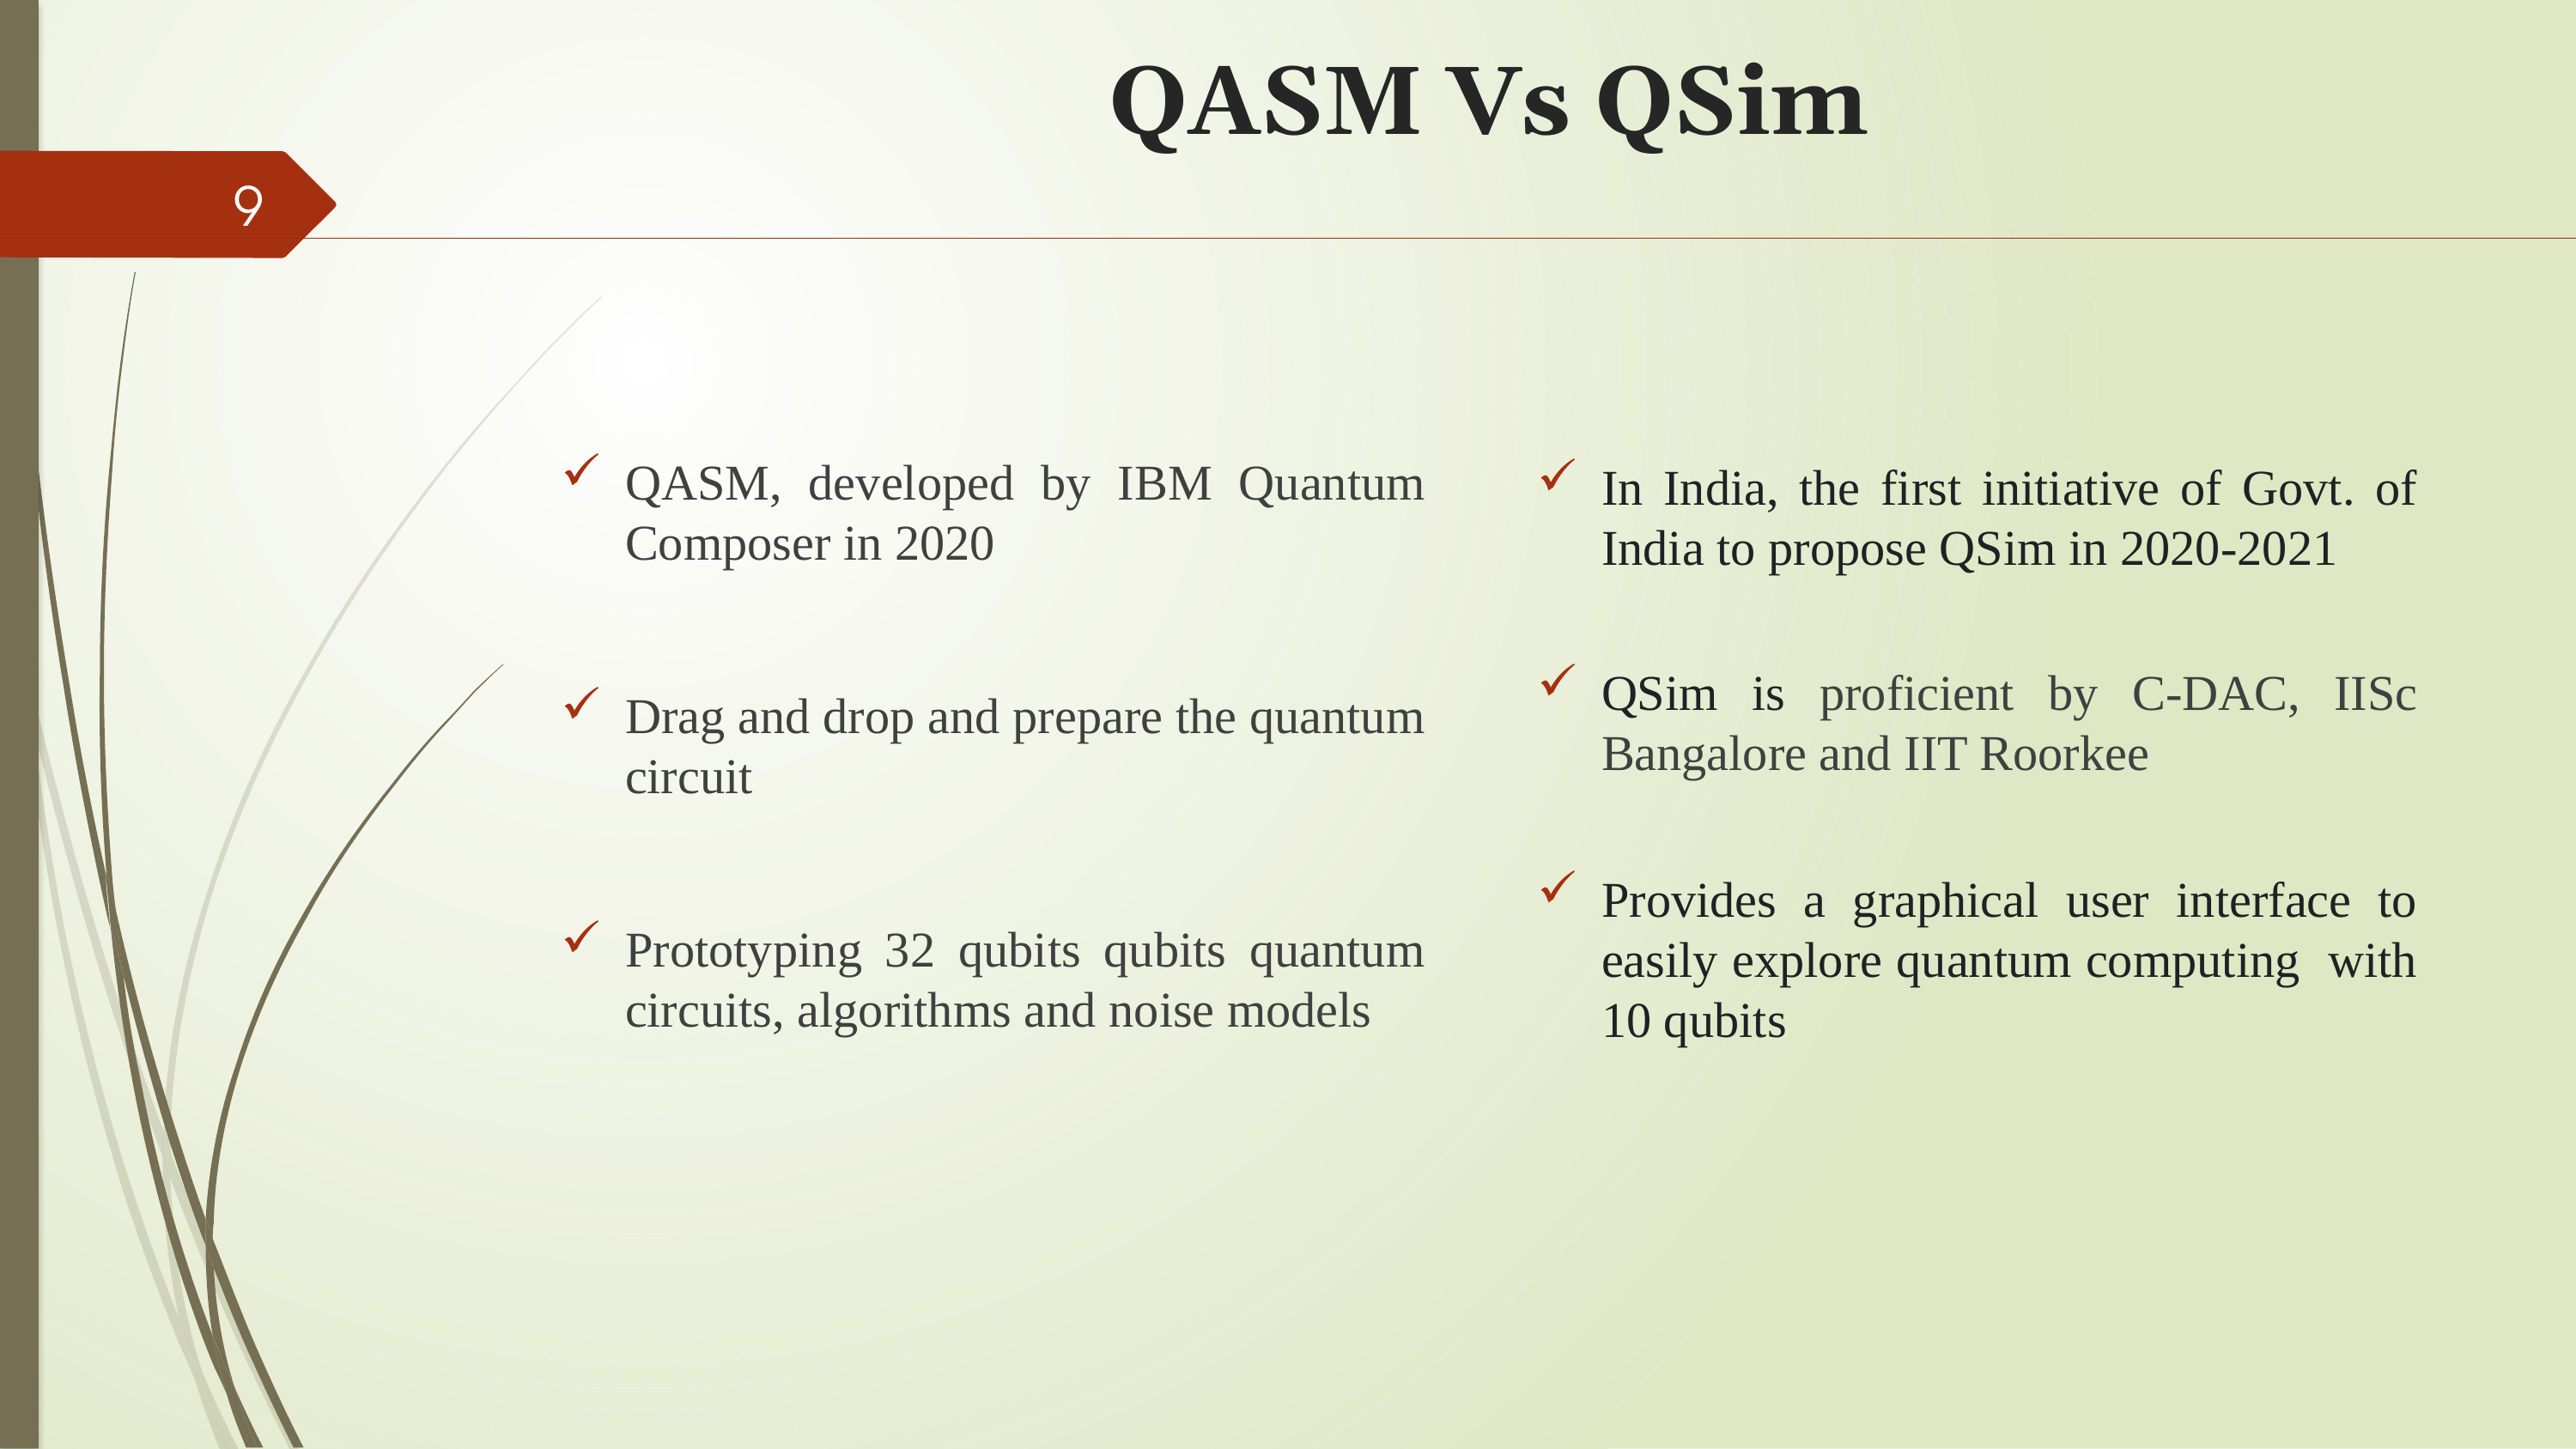

# QASM Vs QSim
9
QASM, developed by IBM Quantum Composer in 2020

Drag and drop and prepare the quantum circuit

Prototyping 32 qubits qubits quantum circuits, algorithms and noise models

In India, the first initiative of Govt. of India to propose QSim in 2020-2021

QSim is proficient by C-DAC, IISc Bangalore and IIT Roorkee

Provides a graphical user interface to easily explore quantum computing  with 10 qubits